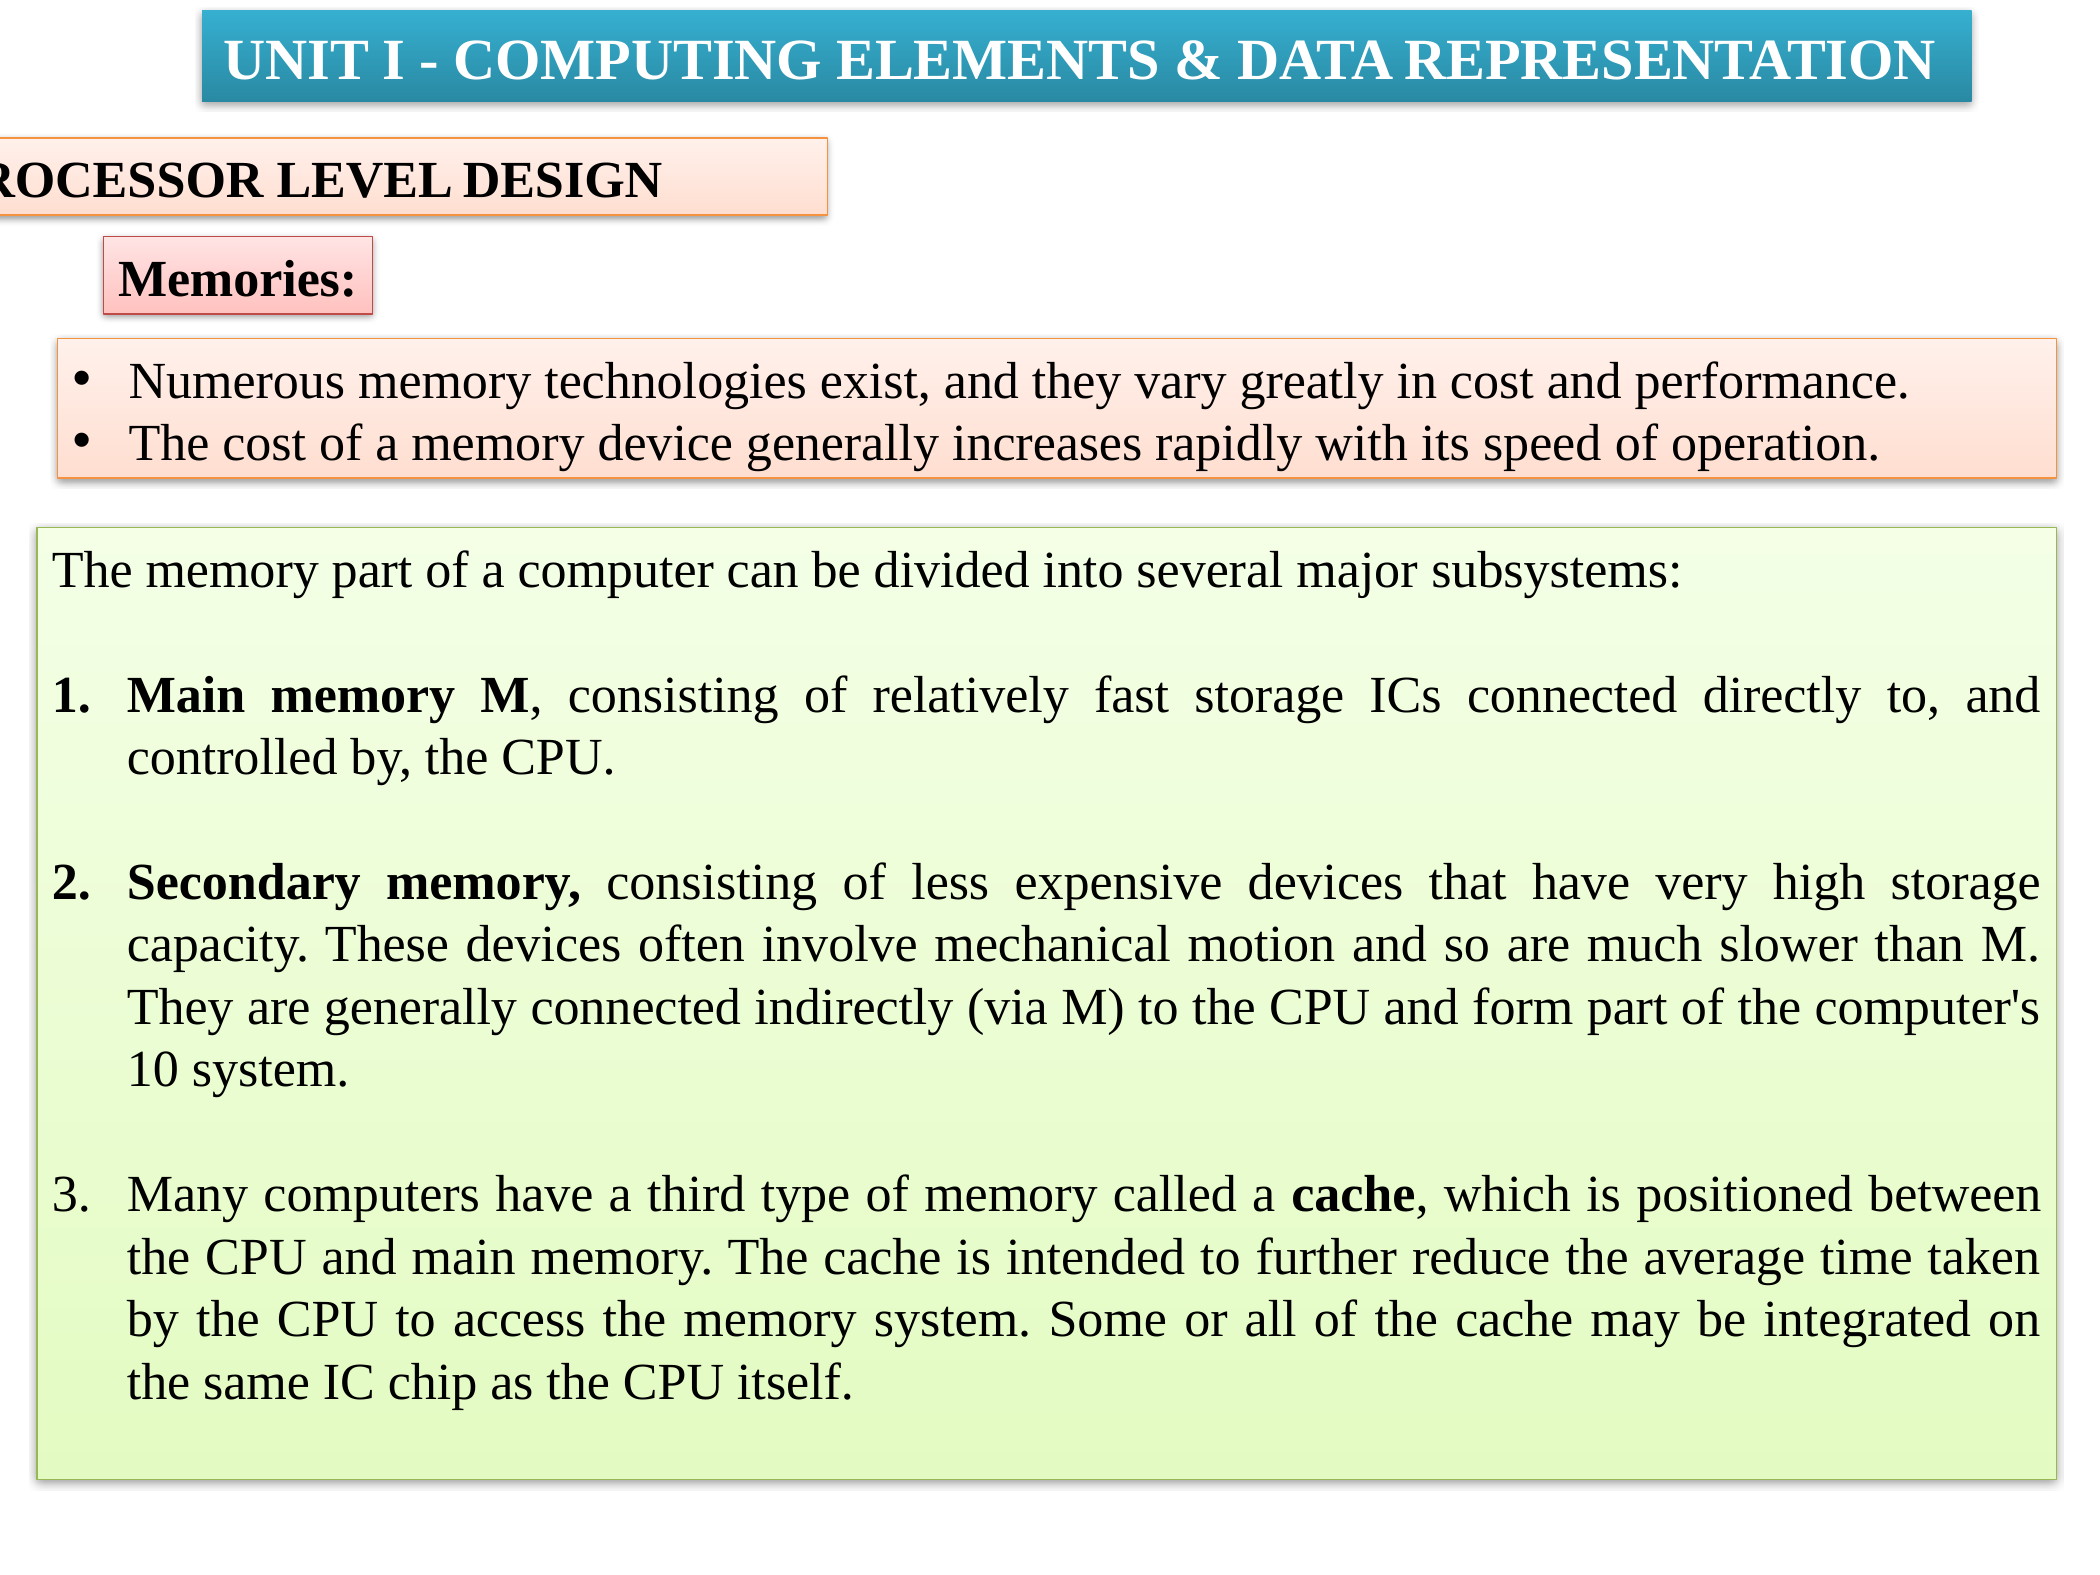

UNIT I - COMPUTING ELEMENTS & DATA REPRESENTATION
PROCESSOR LEVEL DESIGN
Memories:
Numerous memory technologies exist, and they vary greatly in cost and performance.
The cost of a memory device generally increases rapidly with its speed of operation.
The memory part of a computer can be divided into several major subsystems:

Main memory M, consisting of relatively fast storage ICs connected directly to, and controlled by, the CPU.

Secondary memory, consisting of less expensive devices that have very high storage capacity. These devices often involve mechanical motion and so are much slower than M. They are generally connected indirectly (via M) to the CPU and form part of the computer's 10 system.

Many computers have a third type of memory called a cache, which is positioned between the CPU and main memory. The cache is intended to further reduce the average time taken by the CPU to access the memory system. Some or all of the cache may be integrated on the same IC chip as the CPU itself.